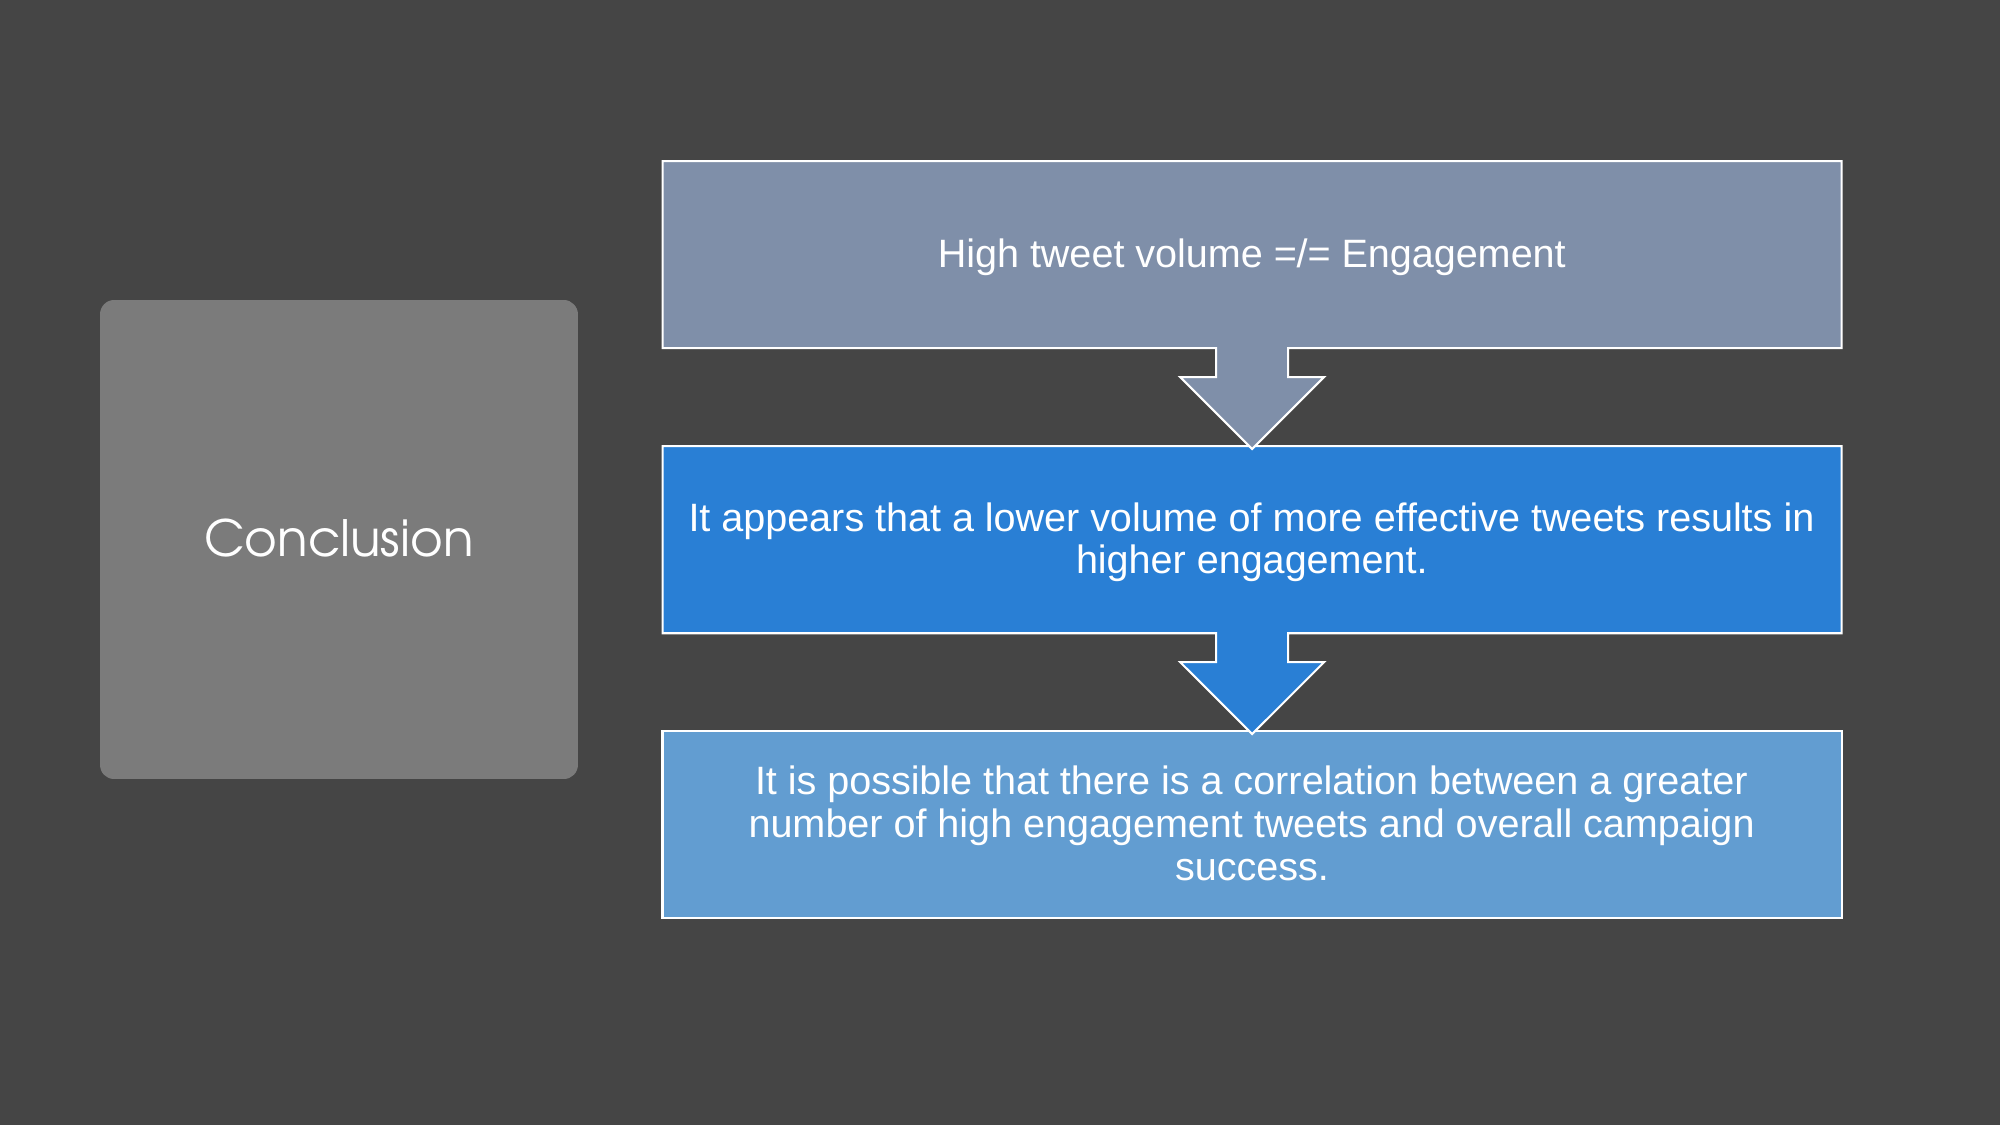

It is possible that there is a correlation between a greater number of high engagement tweets and overall campaign success.
It appears that a lower volume of more effective tweets results in higher engagement.
High tweet volume =/= Engagement
# Conclusion